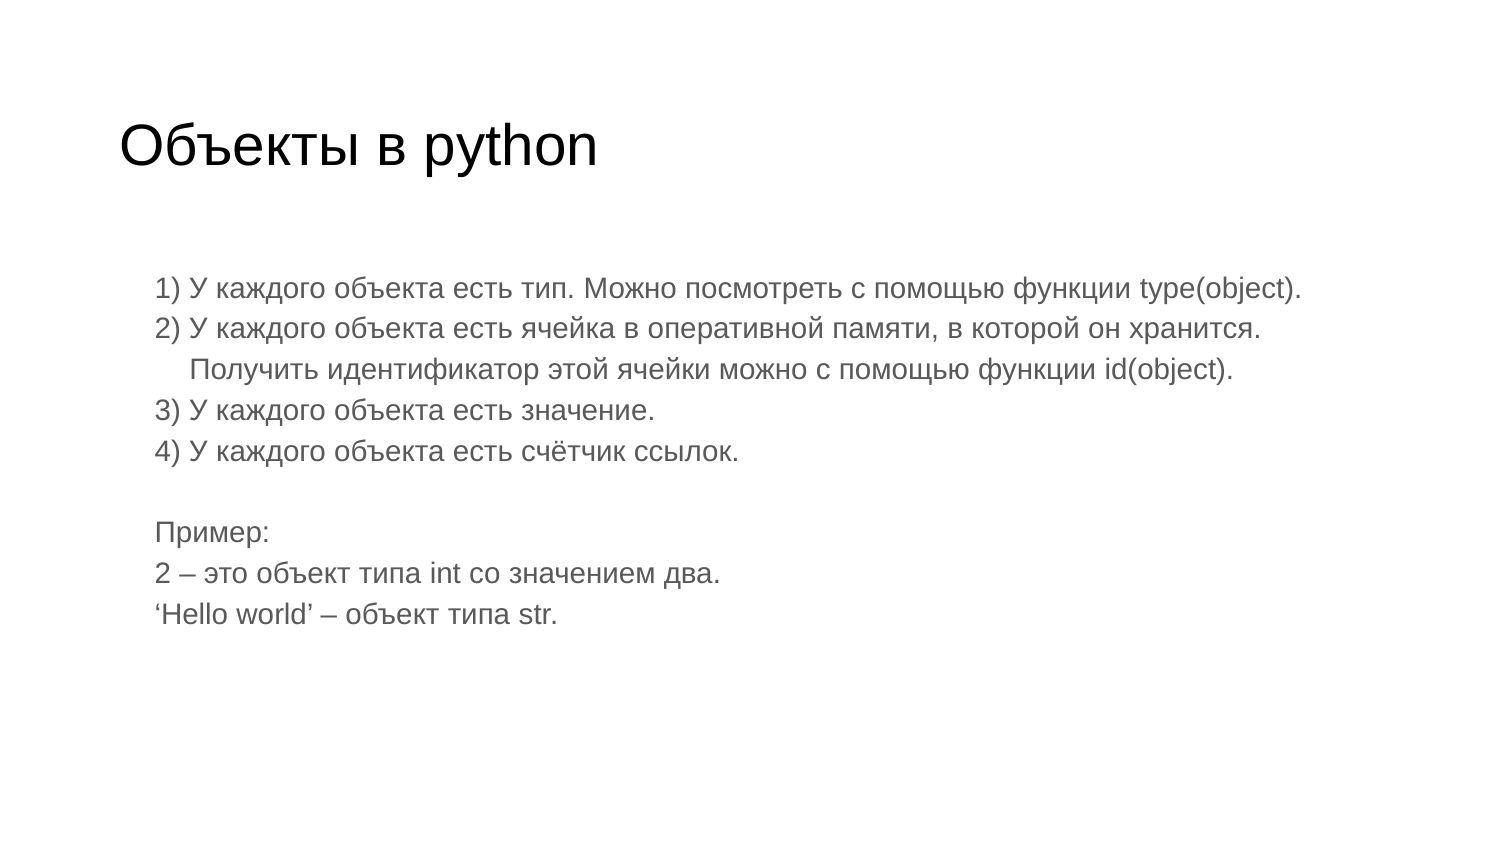

# Объекты в python
1) У каждого объекта есть тип. Можно посмотреть с помощью функции type(object).
2) У каждого объекта есть ячейка в оперативной памяти, в которой он хранится. Получить идентификатор этой ячейки можно с помощью функции id(object).
3) У каждого объекта есть значение.
4) У каждого объекта есть счётчик ссылок.

Пример:
2 – это объект типа int со значением два.
‘Hello world’ – объект типа str.